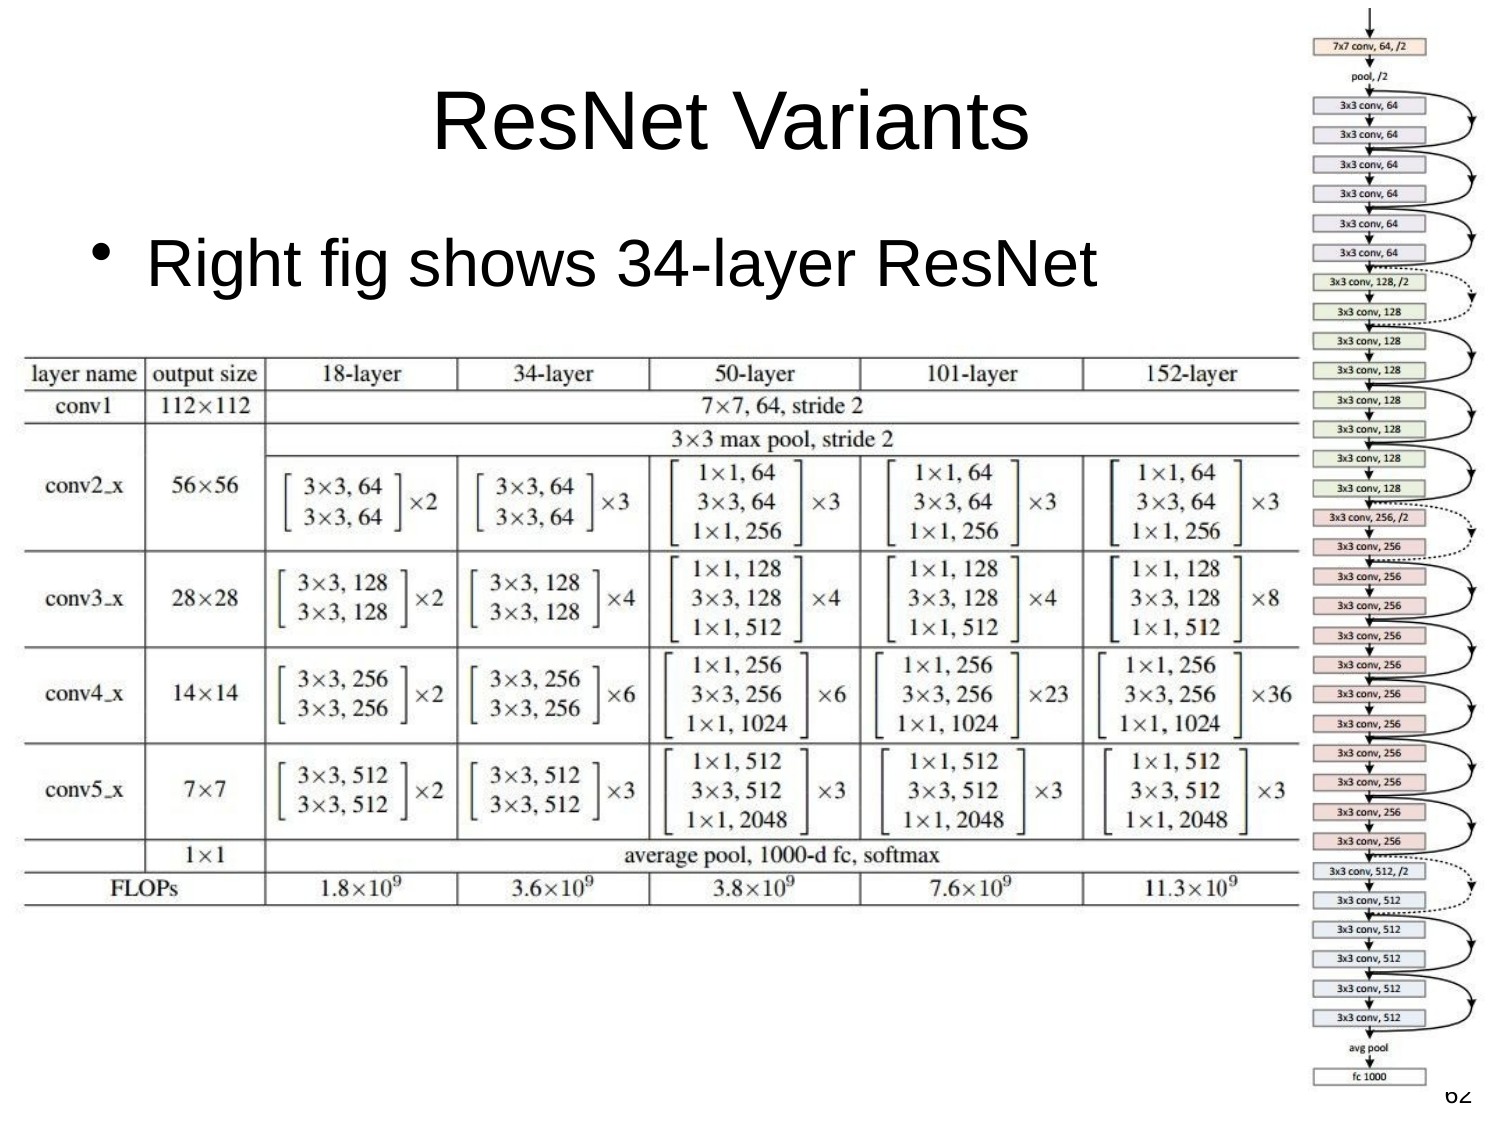

# ResNet Variants
Right fig shows 34-layer ResNet

62